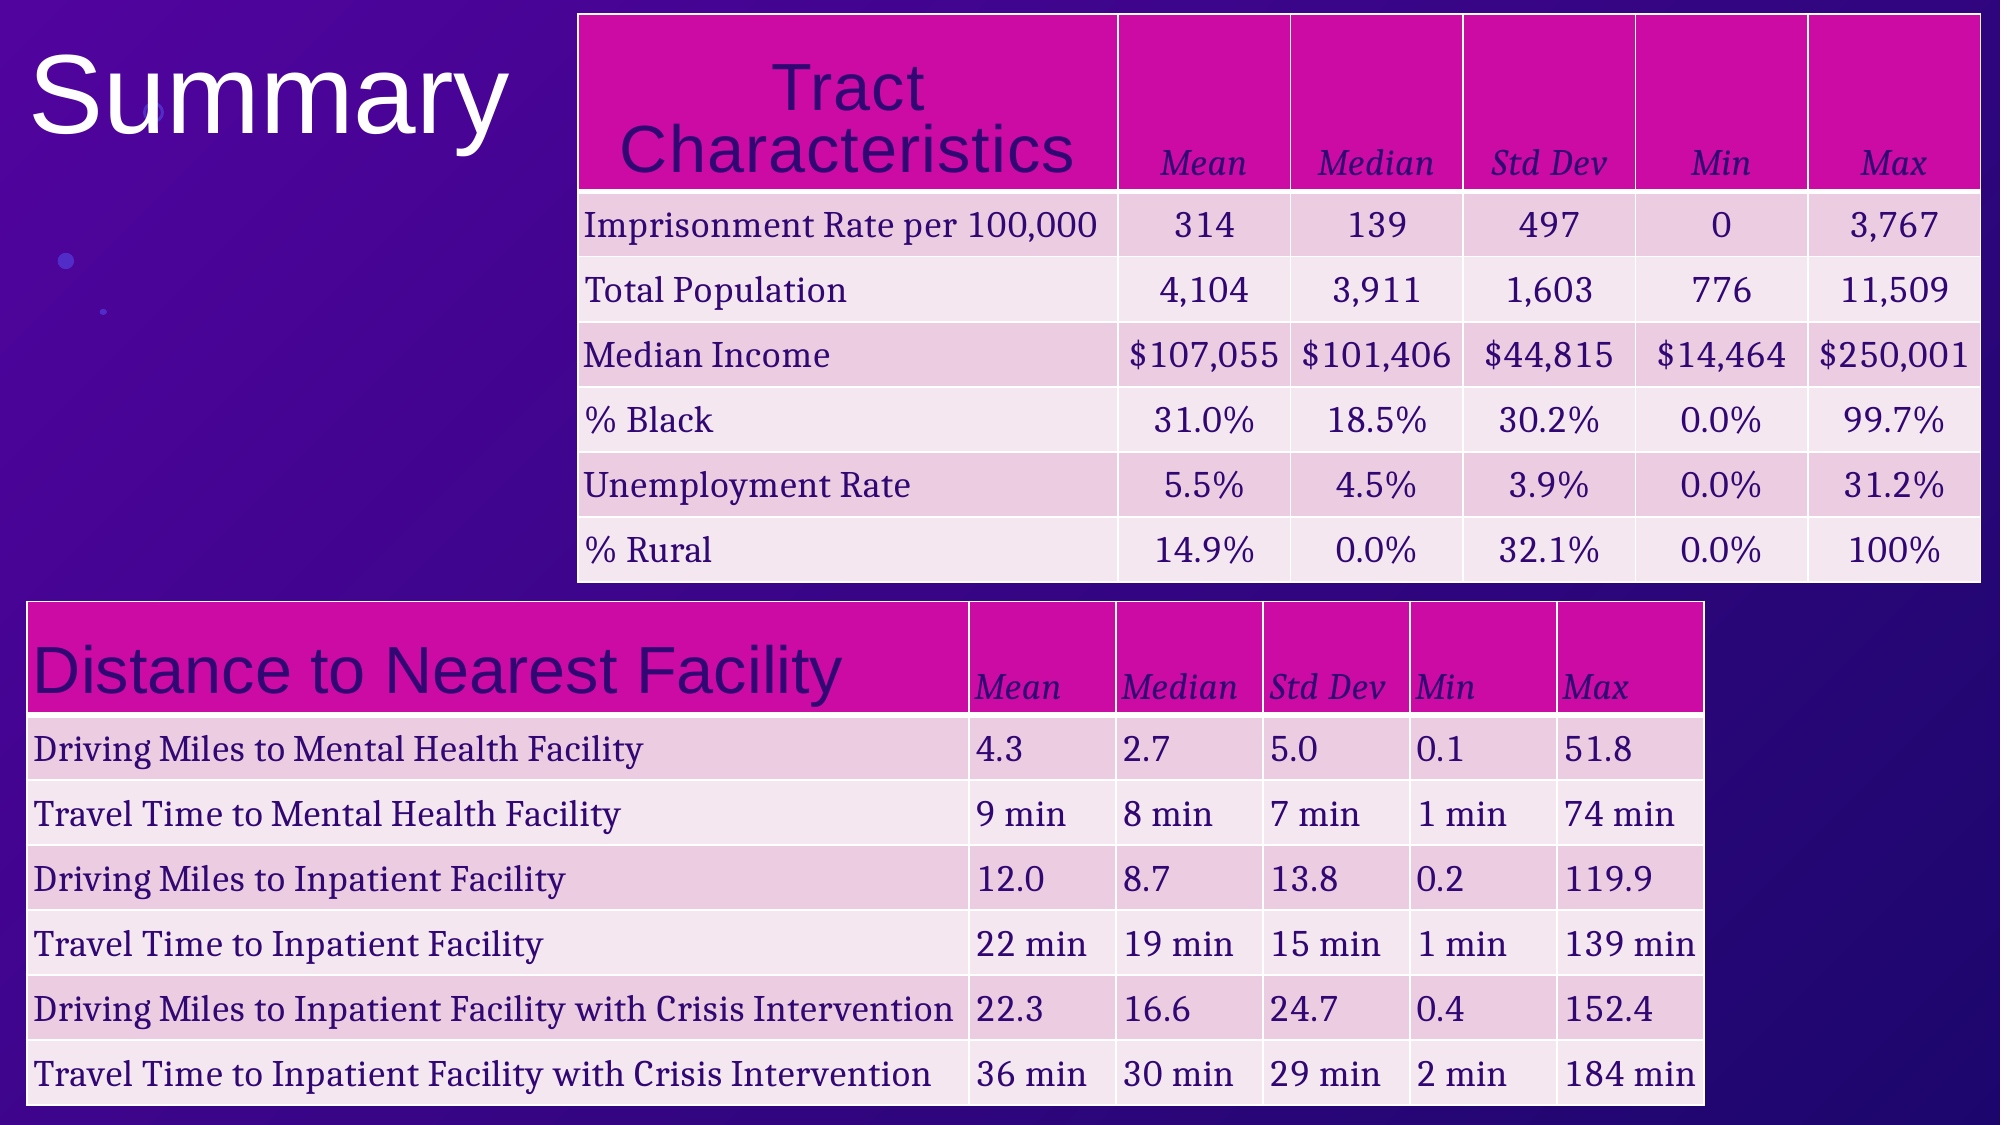

Summary
| Tract Characteristics | Mean | Median | Std Dev | Min | Max |
| --- | --- | --- | --- | --- | --- |
| Imprisonment Rate per 100,000 | 314 | 139 | 497 | 0 | 3,767 |
| Total Population | 4,104 | 3,911 | 1,603 | 776 | 11,509 |
| Median Income | $107,055 | $101,406 | $44,815 | $14,464 | $250,001 |
| % Black | 31.0% | 18.5% | 30.2% | 0.0% | 99.7% |
| Unemployment Rate | 5.5% | 4.5% | 3.9% | 0.0% | 31.2% |
| % Rural | 14.9% | 0.0% | 32.1% | 0.0% | 100% |
| Distance to Nearest Facility | Mean | Median | Std Dev | Min | Max |
| --- | --- | --- | --- | --- | --- |
| Driving Miles to Mental Health Facility | 4.3 | 2.7 | 5.0 | 0.1 | 51.8 |
| Travel Time to Mental Health Facility | 9 min | 8 min | 7 min | 1 min | 74 min |
| Driving Miles to Inpatient Facility | 12.0 | 8.7 | 13.8 | 0.2 | 119.9 |
| Travel Time to Inpatient Facility | 22 min | 19 min | 15 min | 1 min | 139 min |
| Driving Miles to Inpatient Facility with Crisis Intervention | 22.3 | 16.6 | 24.7 | 0.4 | 152.4 |
| Travel Time to Inpatient Facility with Crisis Intervention | 36 min | 30 min | 29 min | 2 min | 184 min |